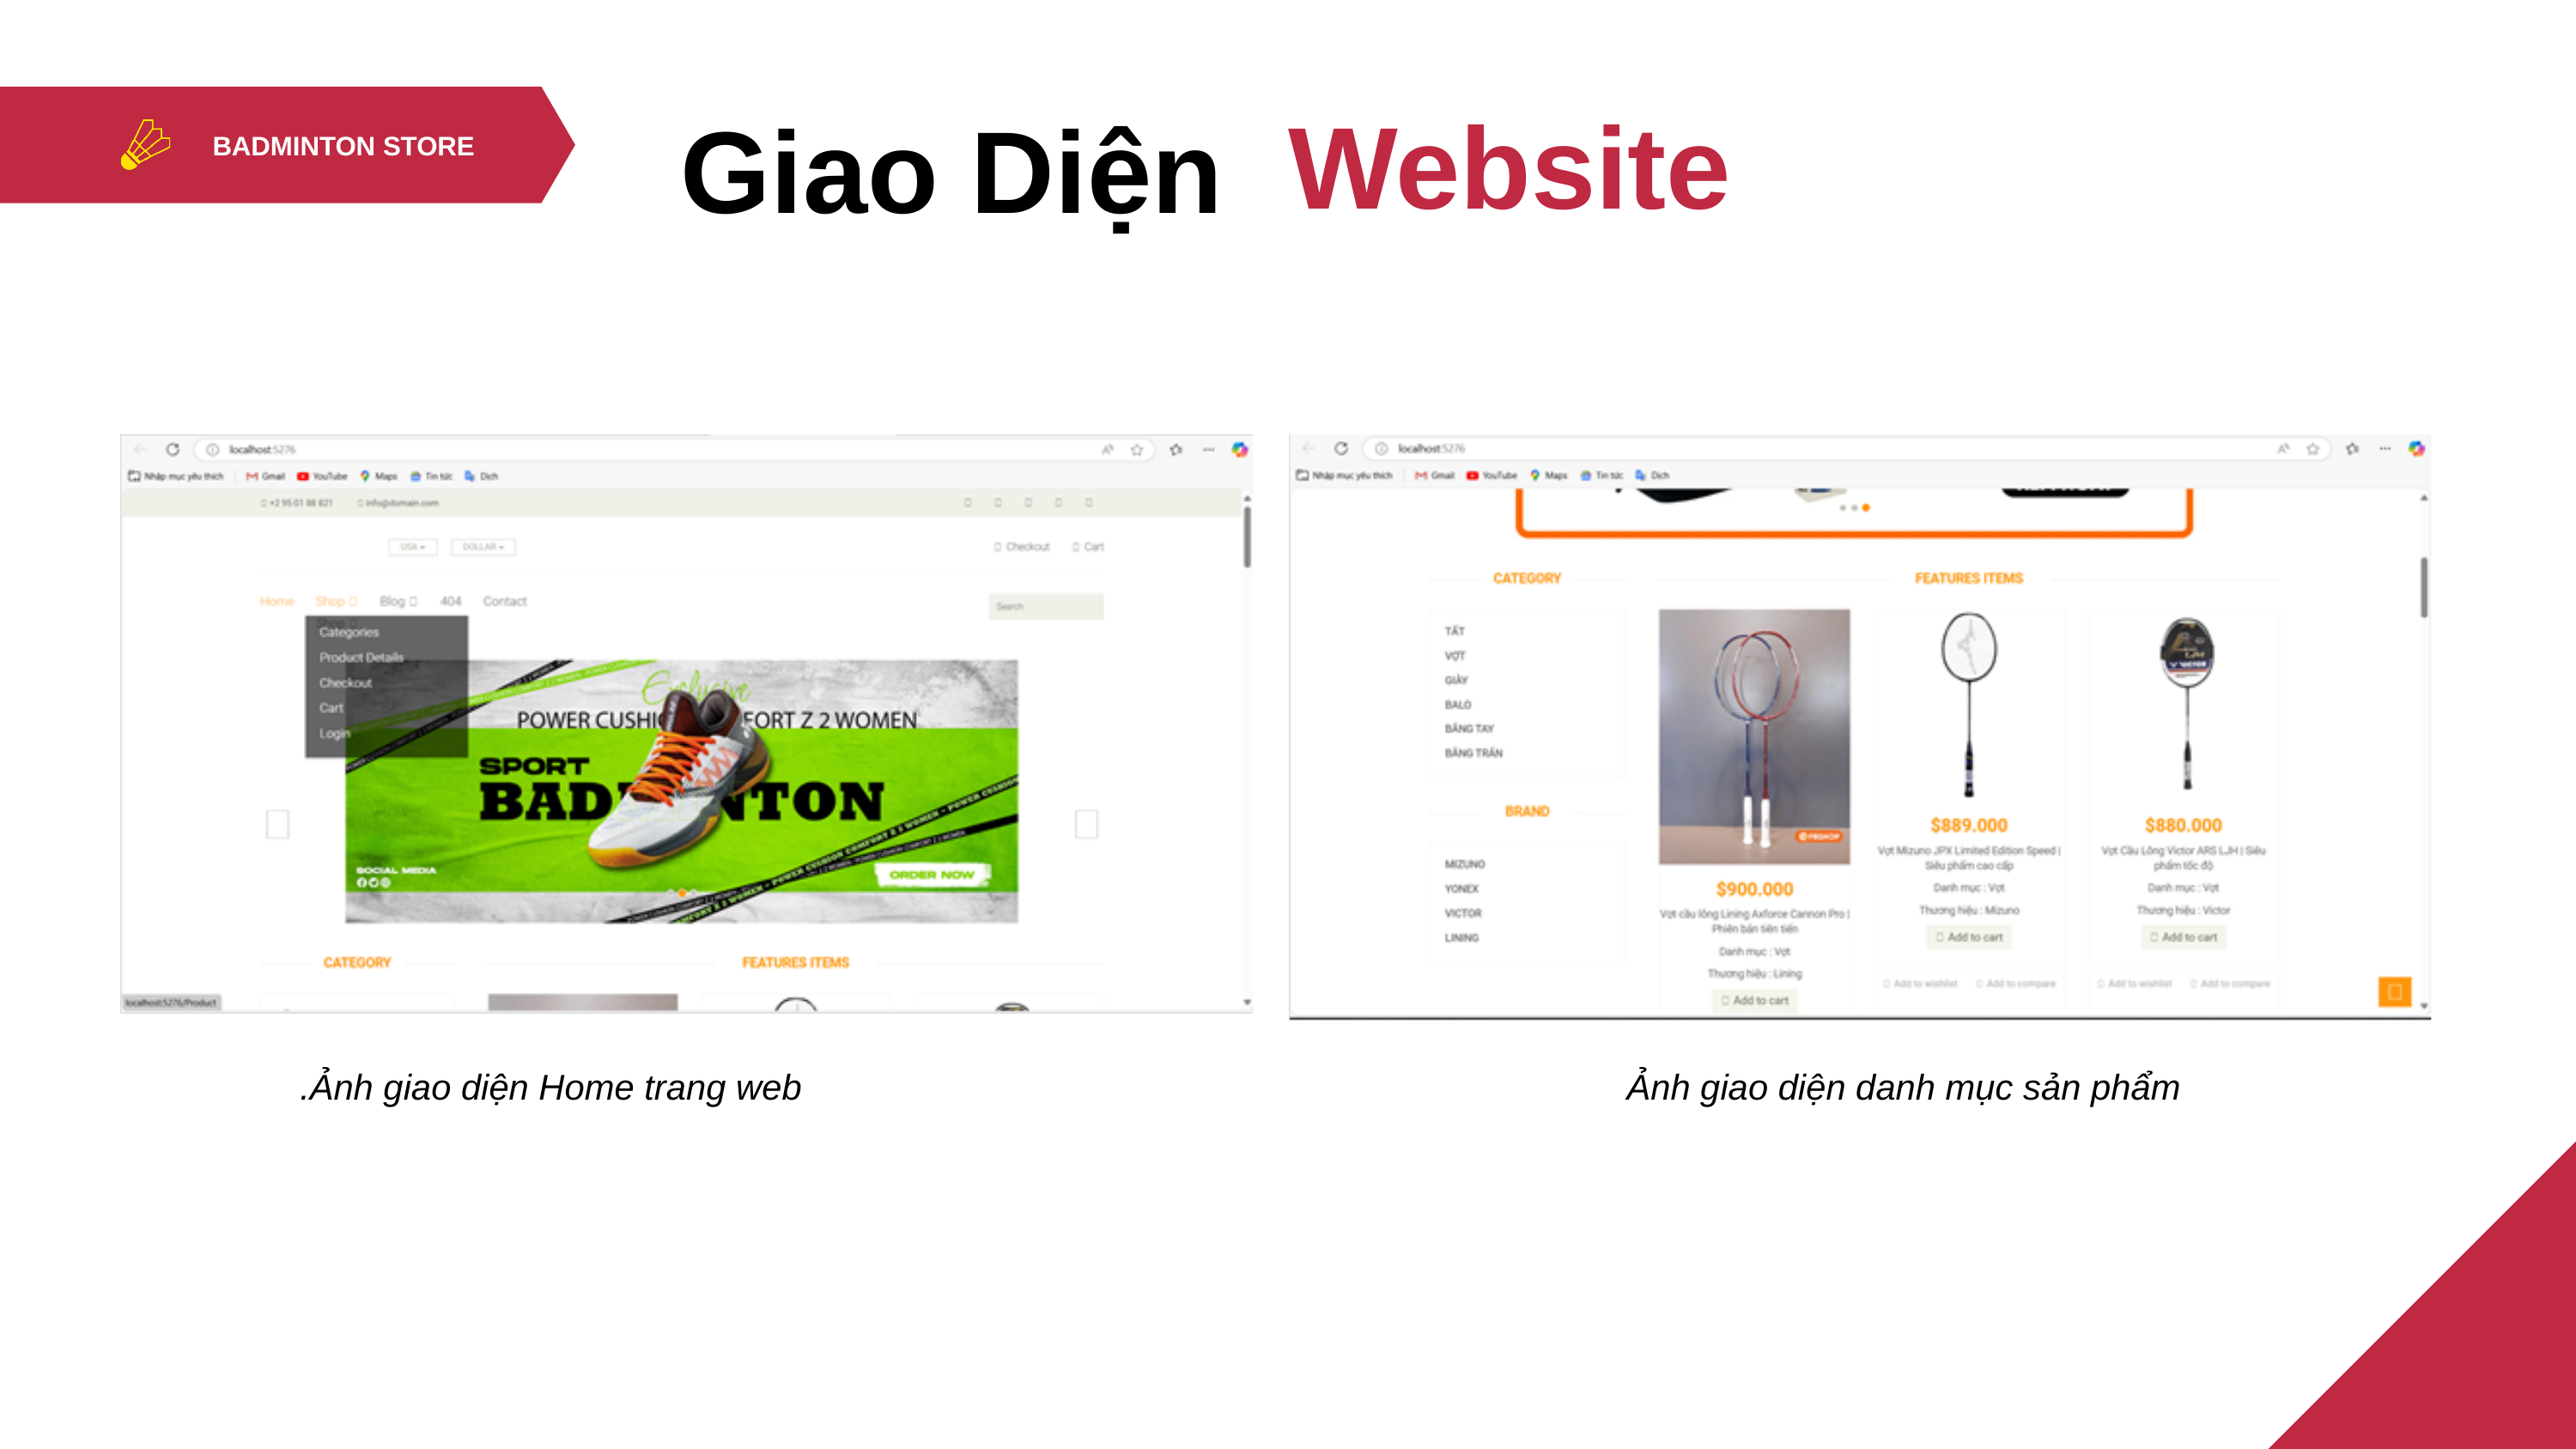

Website
Giao Diện

BADMINTON STORE

.Ảnh giao diện Home trang web

Ảnh giao diện danh mục sản phẩm